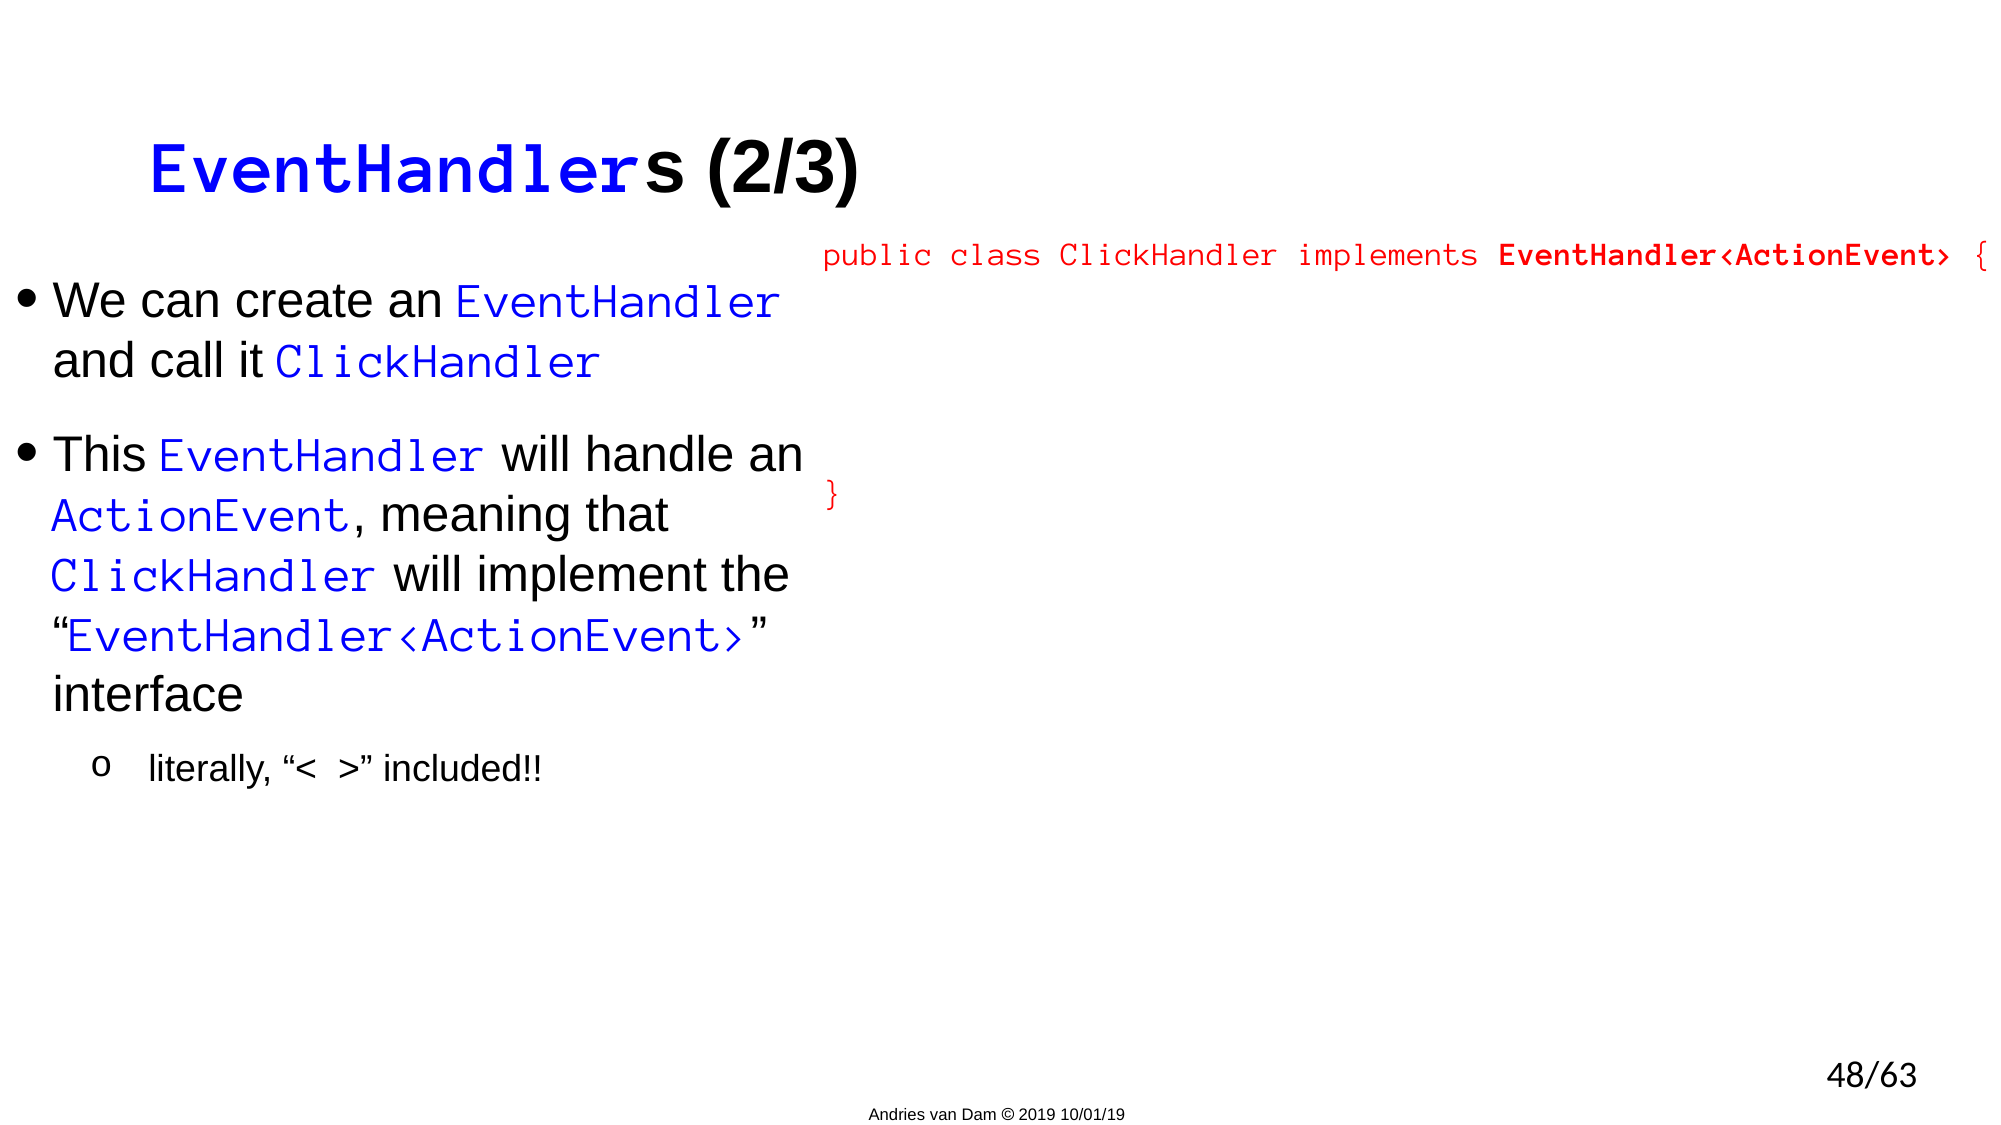

# EventHandlers (2/3)
public class ClickHandler implements EventHandler<ActionEvent> {

	public void handle(ActionEvent e) {
		//code to change _cs15Rocks Label
	}

}
We can create an EventHandler and call it ClickHandler
This EventHandler will handle an ActionEvent, meaning that ClickHandler will implement the “EventHandler<ActionEvent>” interface
literally, “<  >” included!!